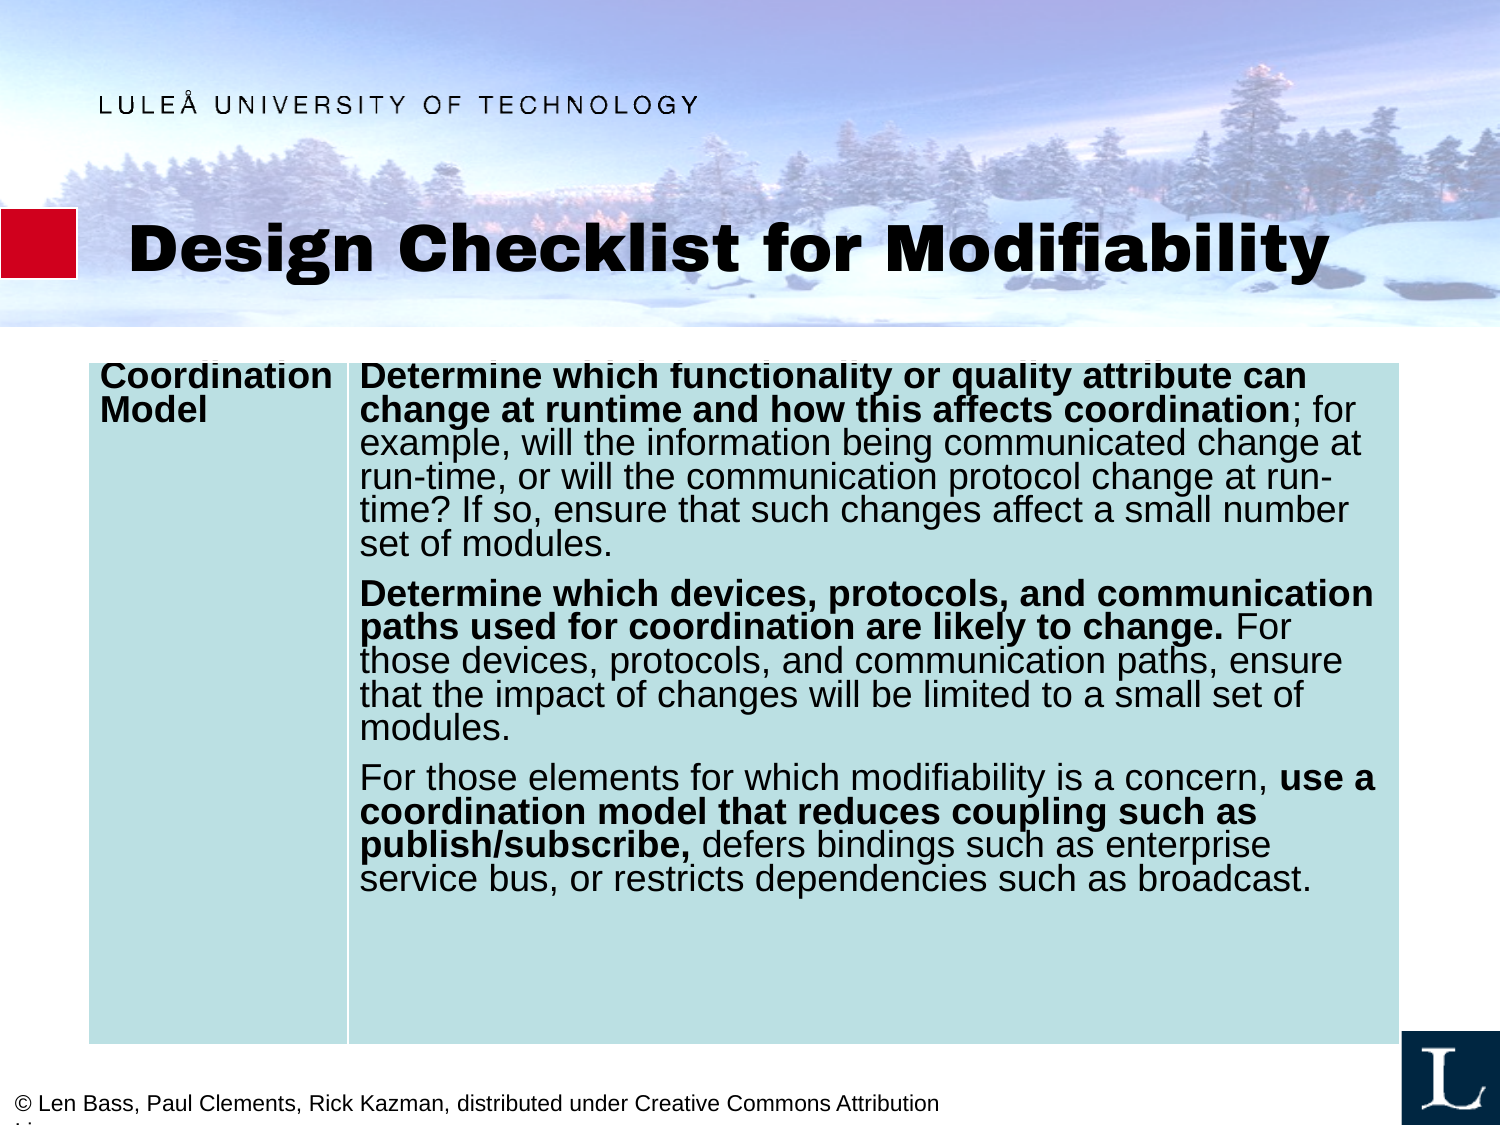

# Design Checklist for Modifiability
| Coordination Model | Determine which functionality or quality attribute can change at runtime and how this affects coordination; for example, will the information being communicated change at run-time, or will the communication protocol change at run-time? If so, ensure that such changes affect a small number set of modules. Determine which devices, protocols, and communication paths used for coordination are likely to change. For those devices, protocols, and communication paths, ensure that the impact of changes will be limited to a small set of modules. For those elements for which modifiability is a concern, use a coordination model that reduces coupling such as publish/subscribe, defers bindings such as enterprise service bus, or restricts dependencies such as broadcast. |
| --- | --- |
© Len Bass, Paul Clements, Rick Kazman, distributed under Creative Commons Attribution License